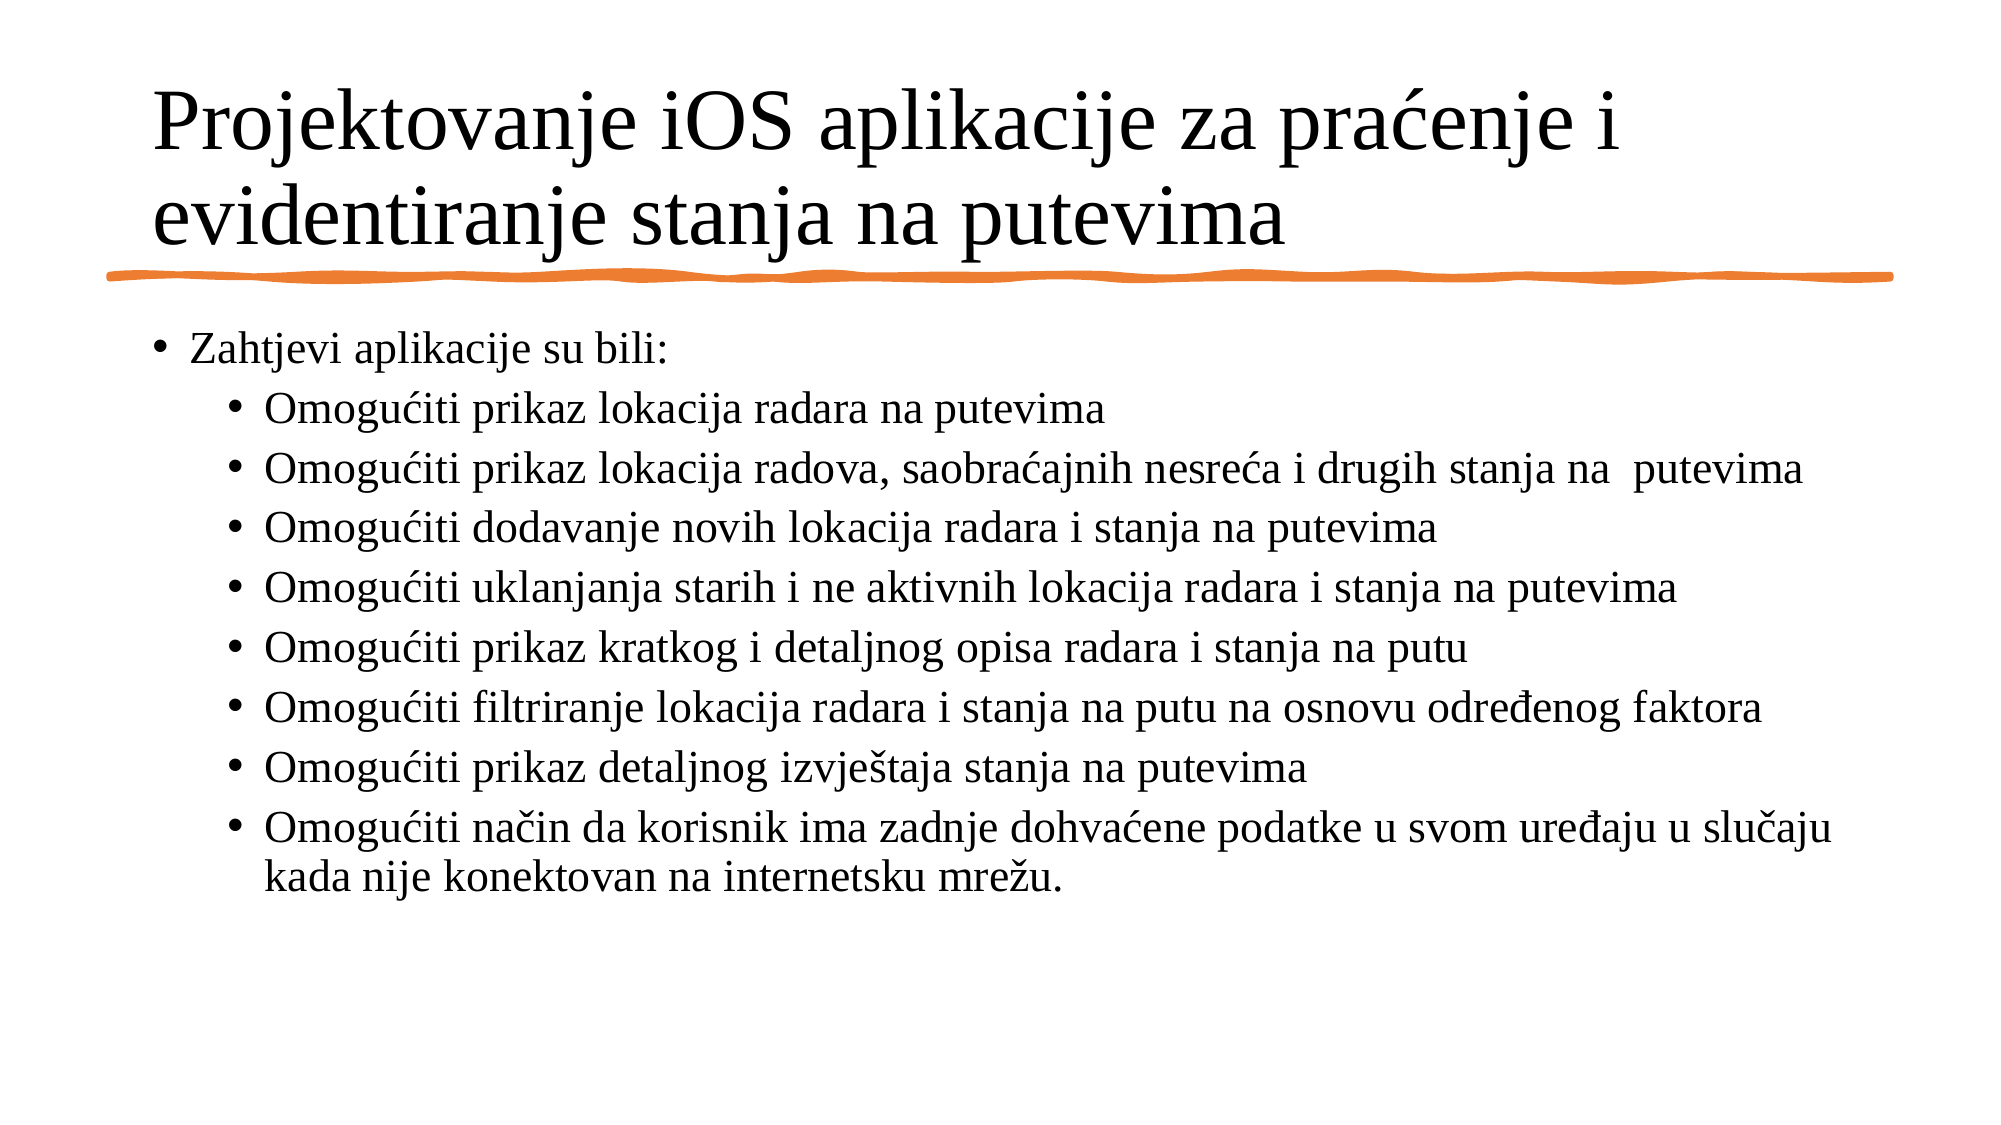

# Projektovanje iOS aplikacije za praćenje i evidentiranje stanja na putevima

Zahtjevi aplikacije su bili:
Omogućiti prikaz lokacija radara na putevima
Omogućiti prikaz lokacija radova, saobraćajnih nesreća i drugih stanja na  putevima
Omogućiti dodavanje novih lokacija radara i stanja na putevima
Omogućiti uklanjanja starih i ne aktivnih lokacija radara i stanja na putevima
Omogućiti prikaz kratkog i detaljnog opisa radara i stanja na putu
Omogućiti filtriranje lokacija radara i stanja na putu na osnovu određenog faktora
Omogućiti prikaz detaljnog izvještaja stanja na putevima
Omogućiti način da korisnik ima zadnje dohvaćene podatke u svom uređaju u slučaju kada nije konektovan na internetsku mrežu.